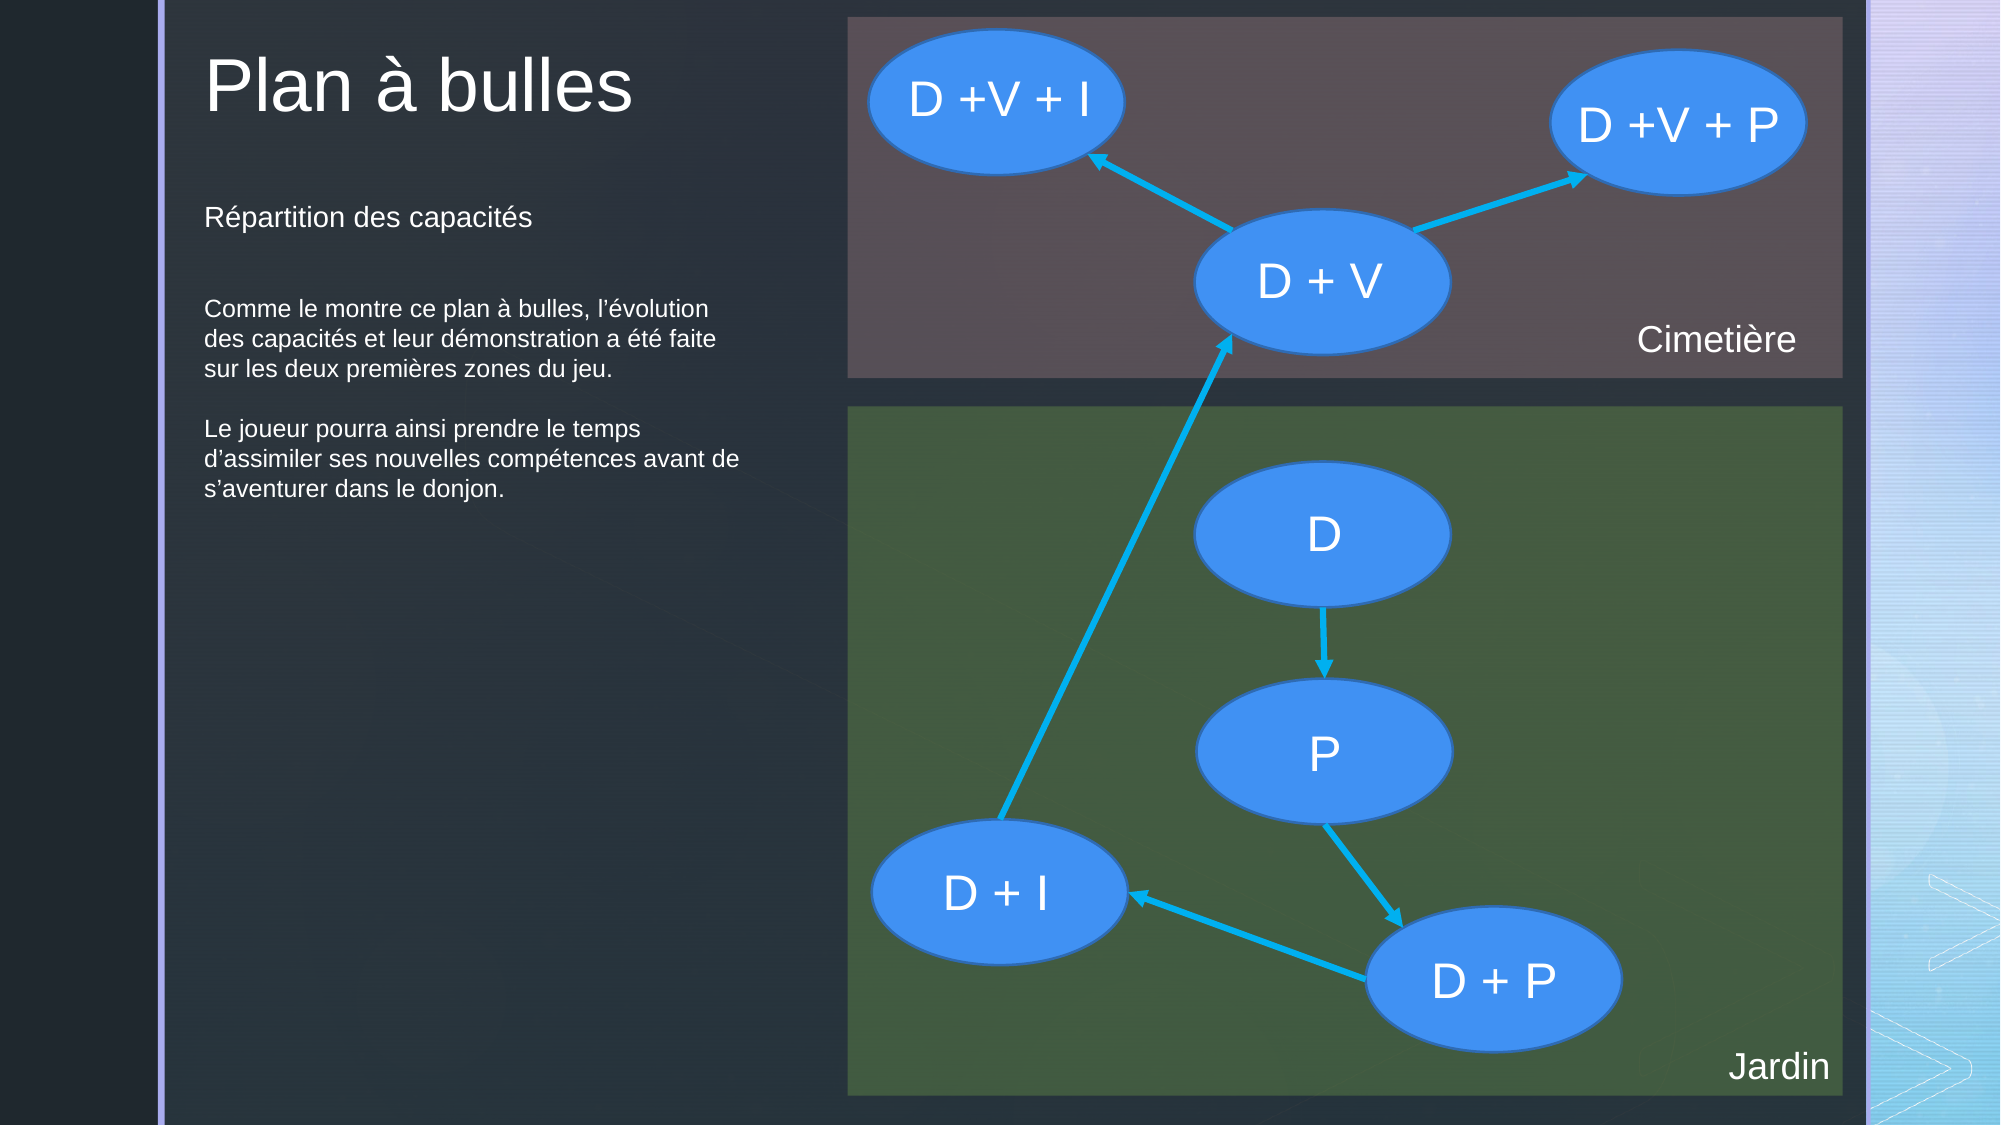

Plan à bulles

D +V + I
D +V + P
Répartition des capacités

Comme le montre ce plan à bulles, l’évolution des capacités et leur démonstration a été faite sur les deux premières zones du jeu.

Le joueur pourra ainsi prendre le temps d’assimiler ses nouvelles compétences avant de s’aventurer dans le donjon.

D + V
Cimetière

D

P

D + I

D + P
Jardin